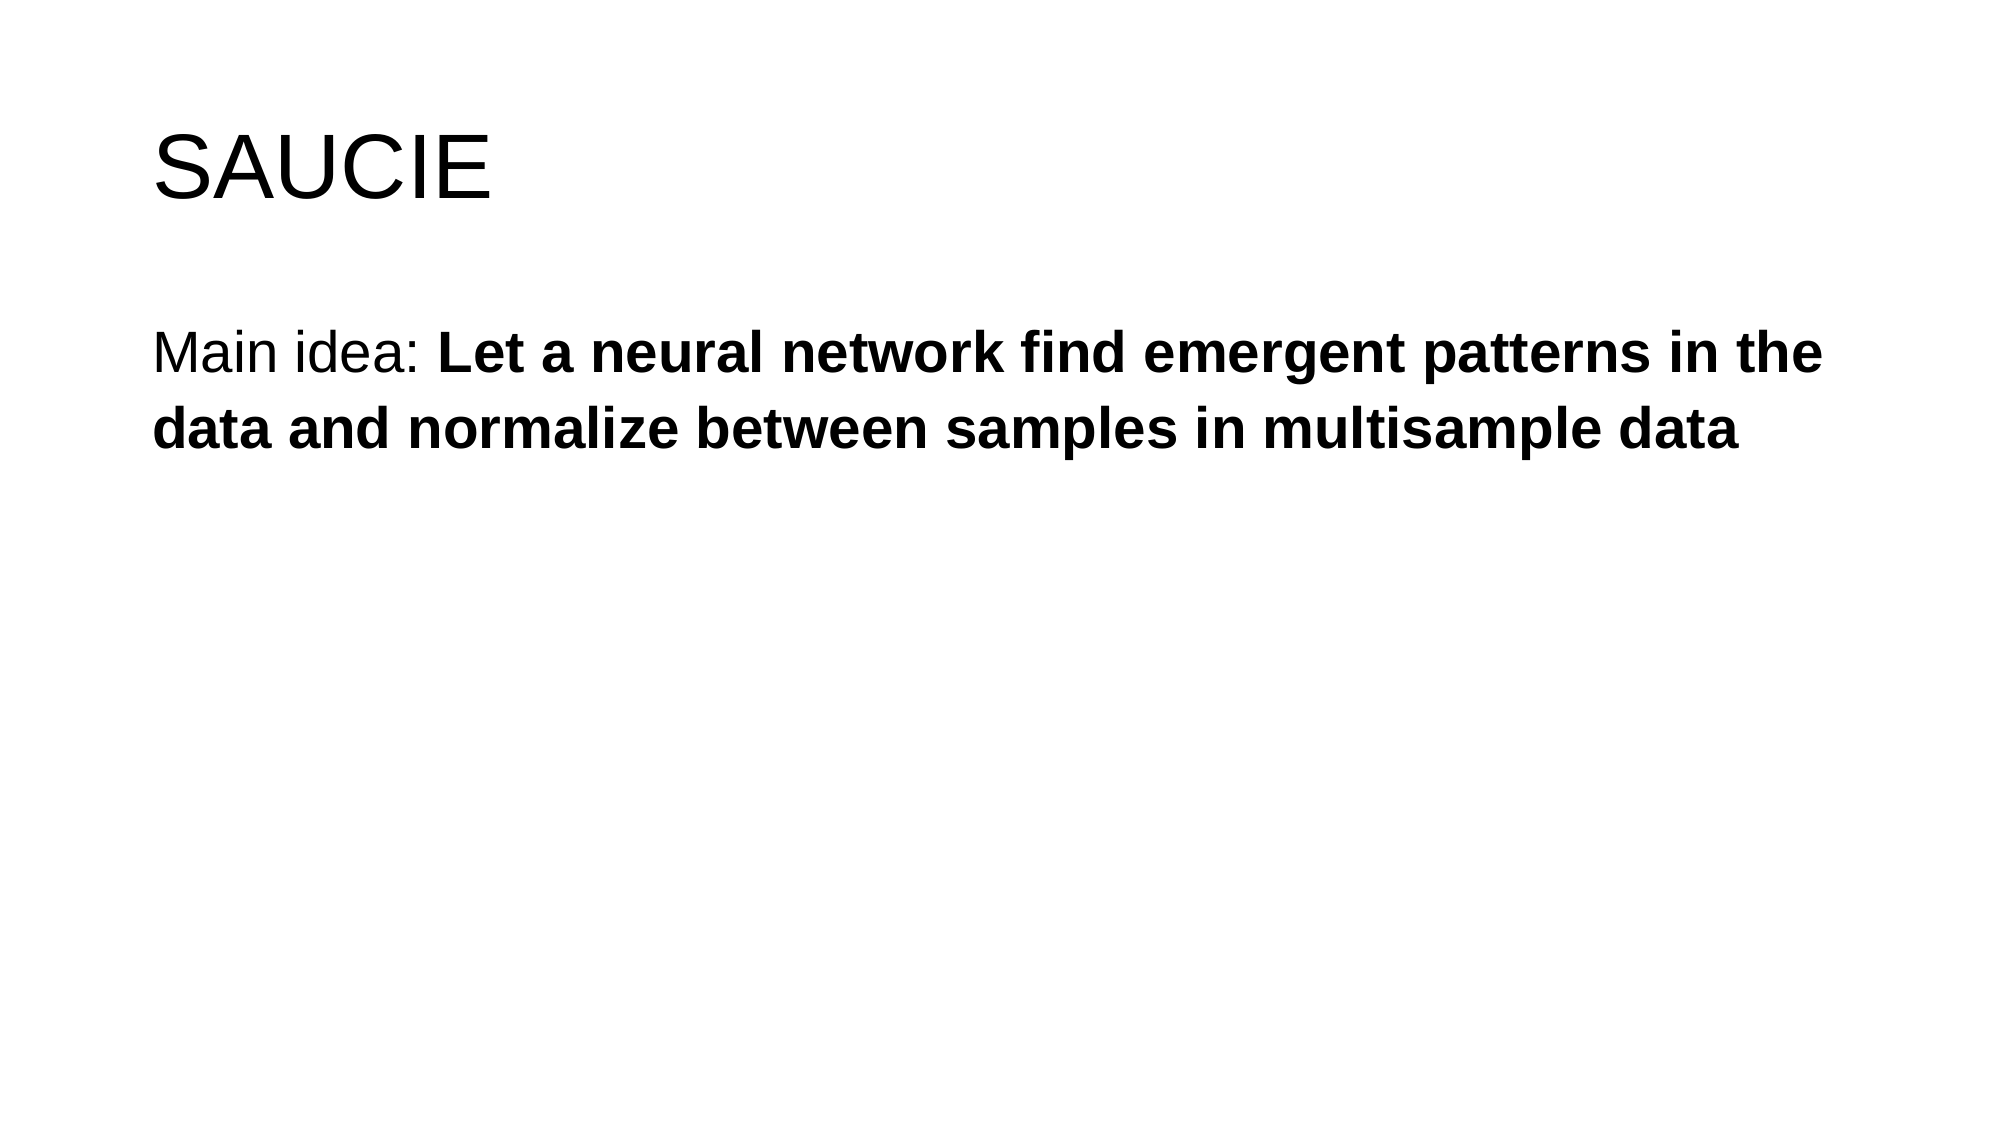

# SAUCIE
Main idea: Let a neural network find emergent patterns in the data and normalize between samples in multisample data